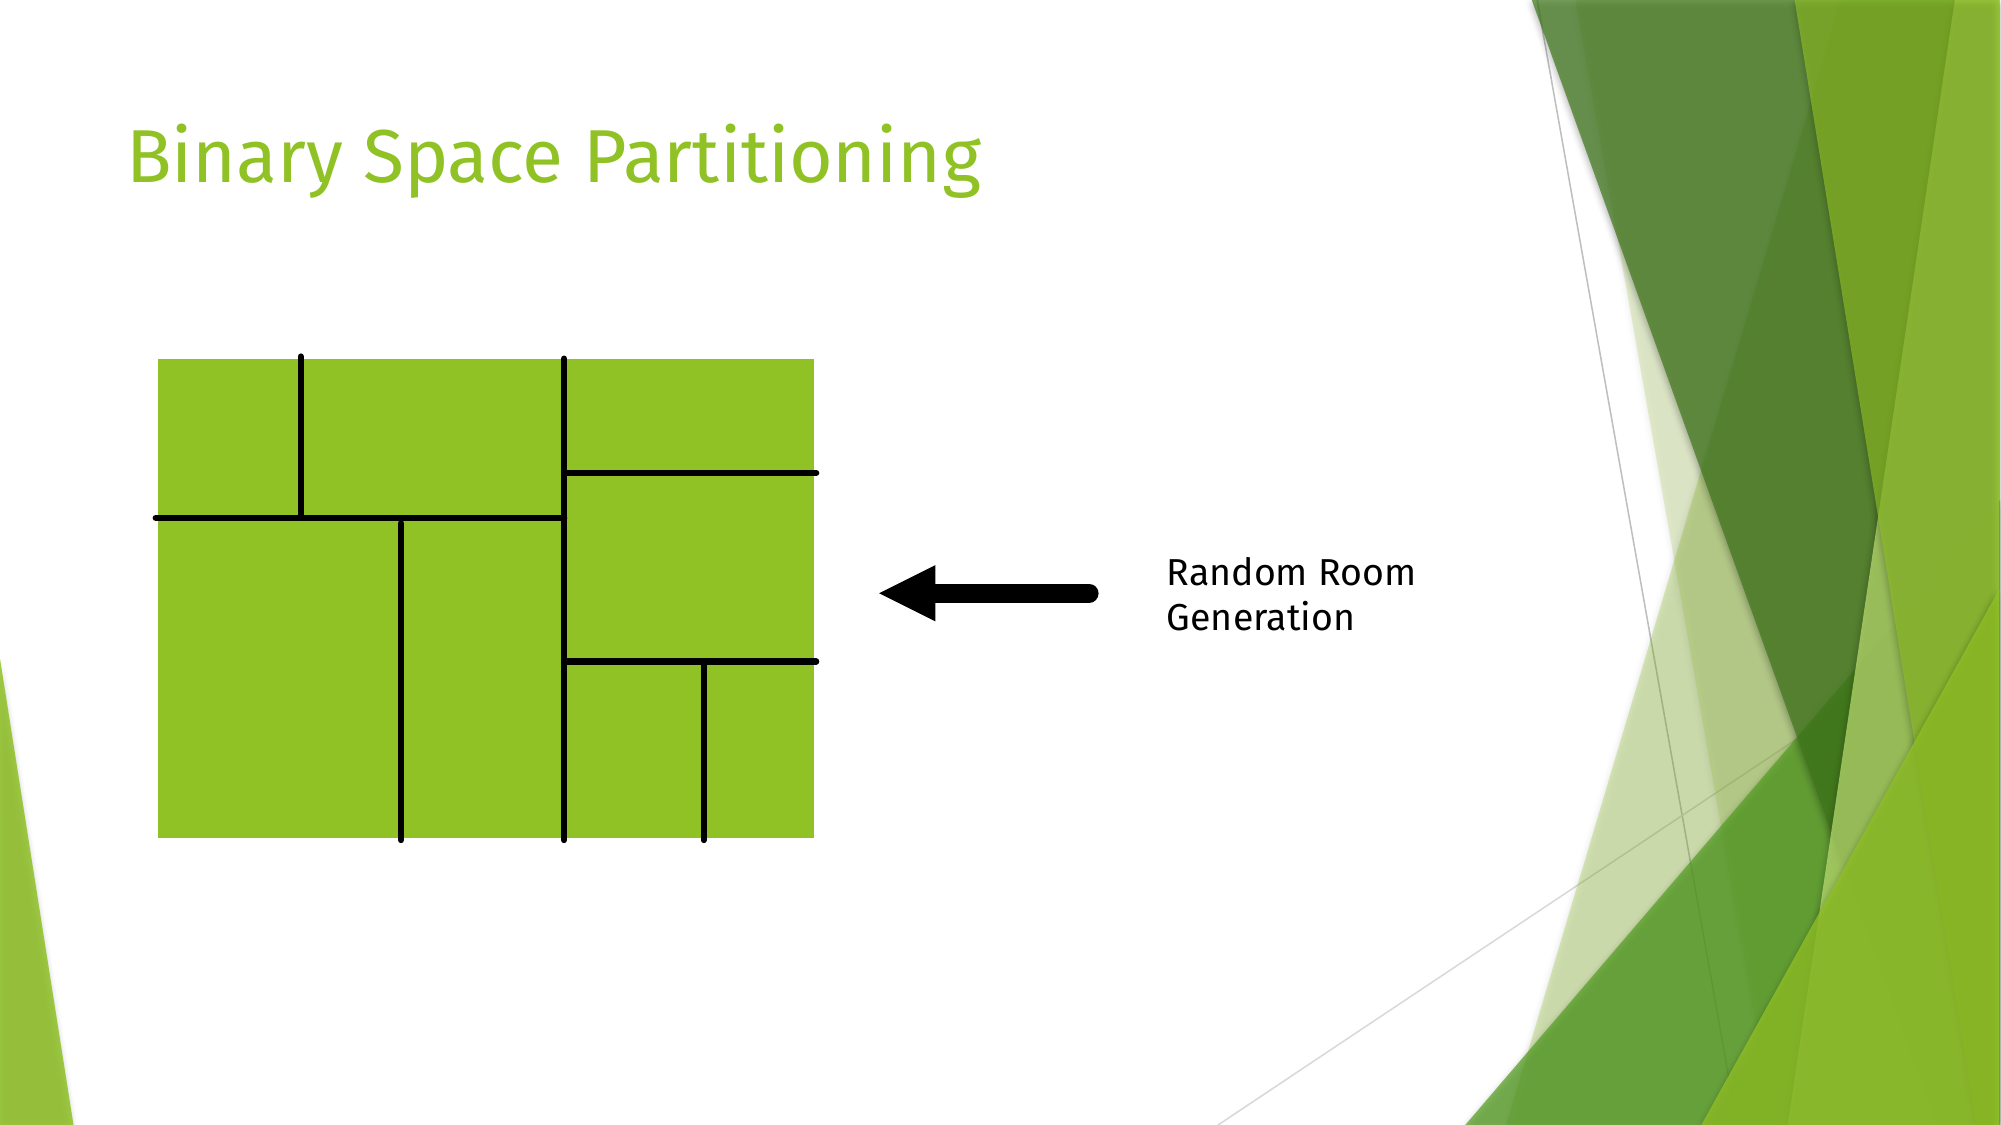

# Binary Space Partitioning

Random Room Generation